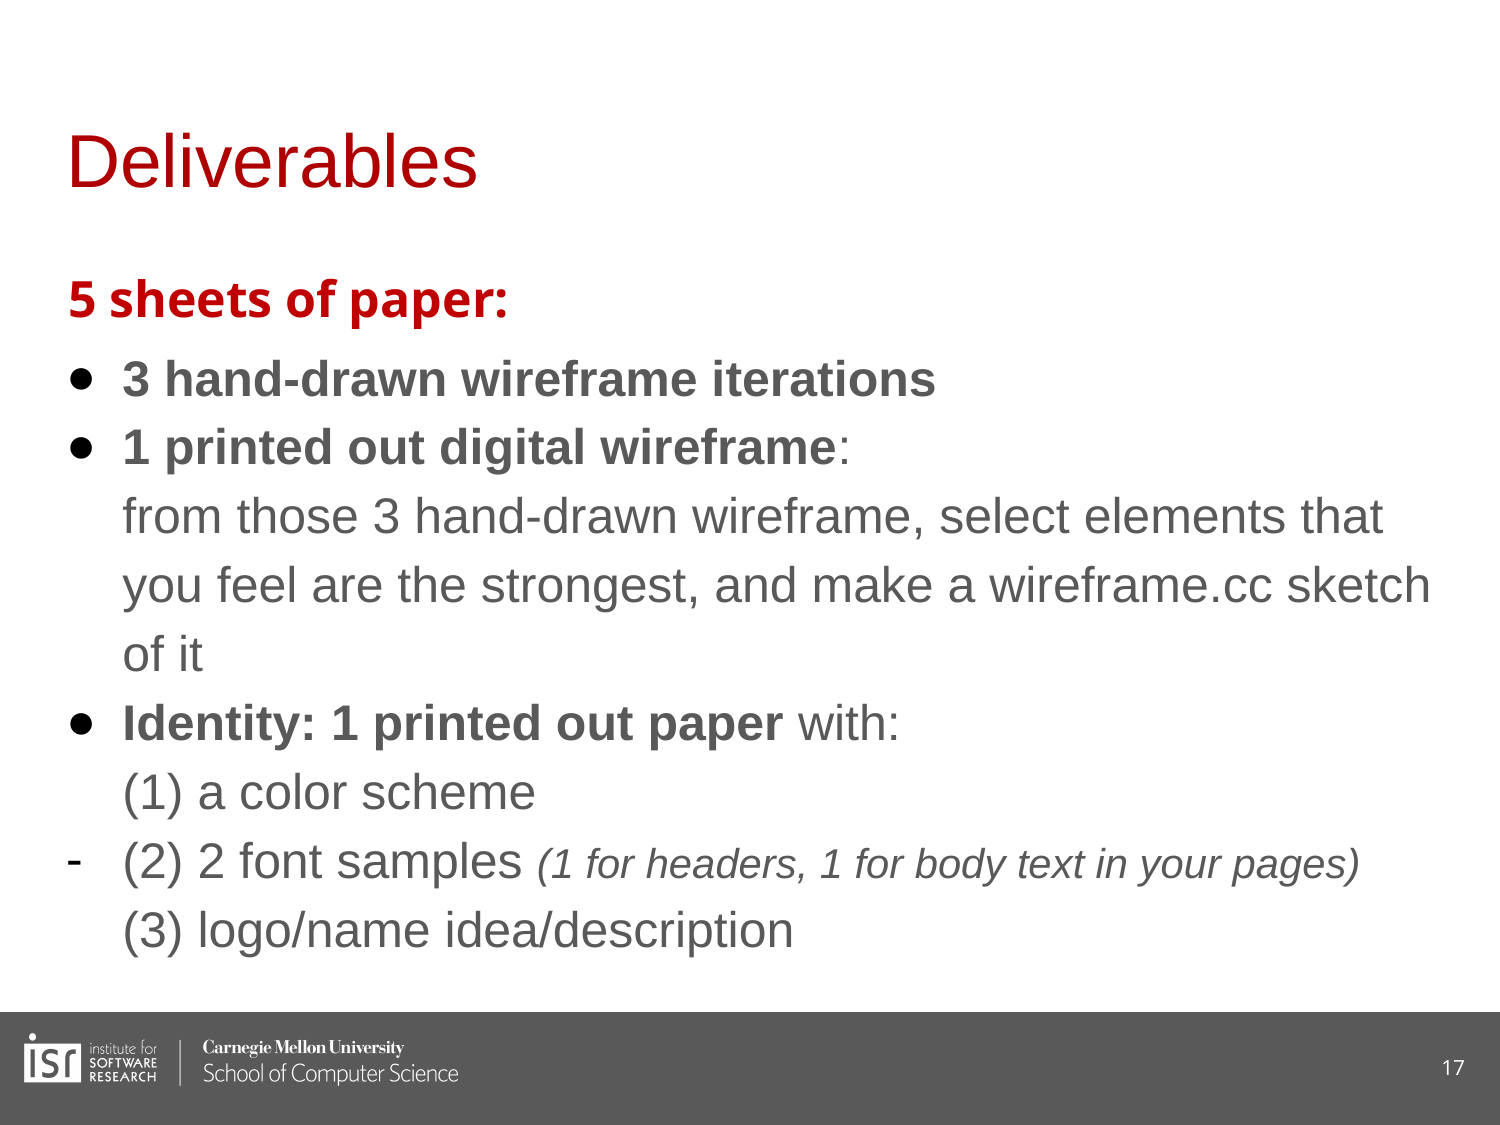

# Deliverables
5 sheets of paper:
3 hand-drawn wireframe iterations
1 printed out digital wireframe:
from those 3 hand-drawn wireframe, select elements that you feel are the strongest, and make a wireframe.cc sketch of it
Identity: 1 printed out paper with:
(1) a color scheme
(2) 2 font samples (1 for headers, 1 for body text in your pages)
(3) logo/name idea/description
17